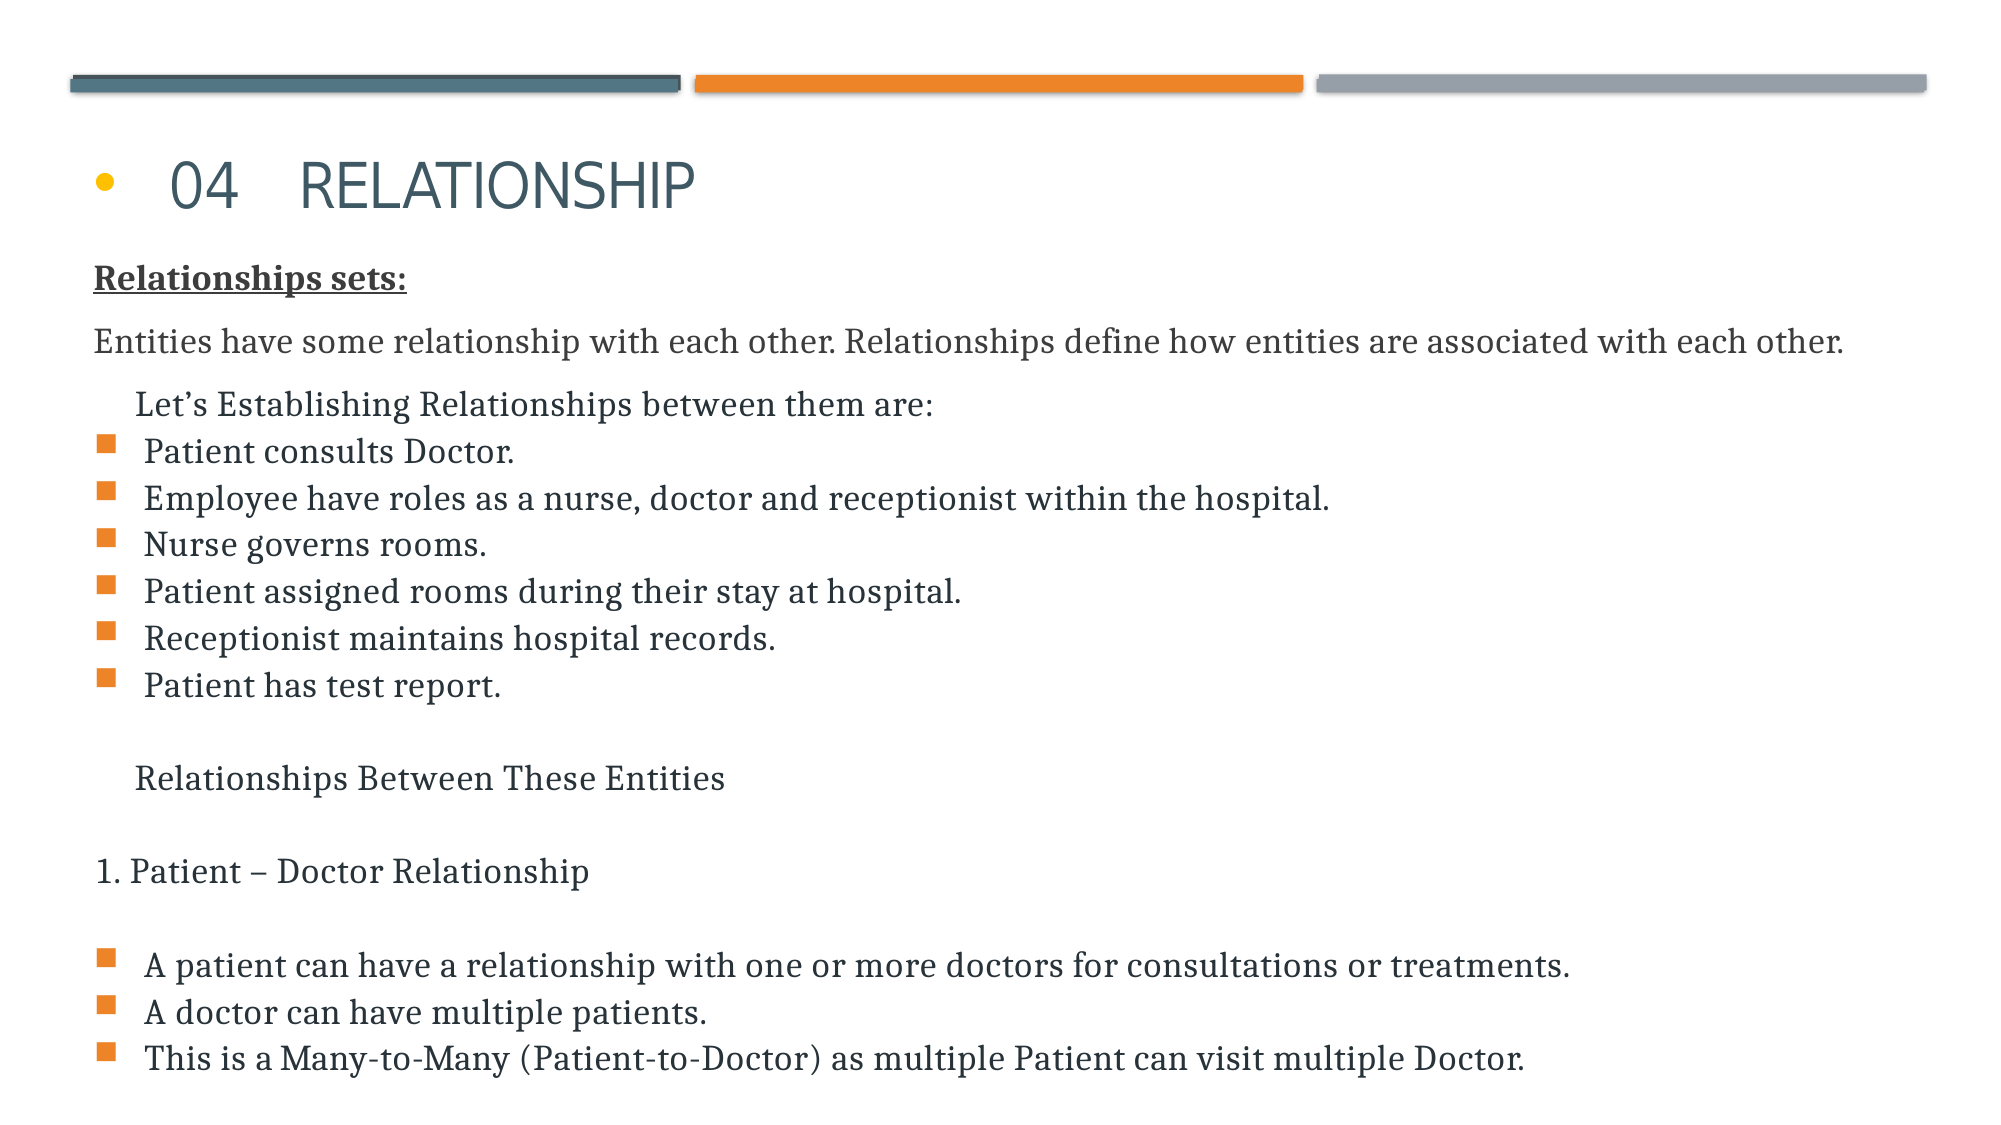

# 04   Relationship
Relationships sets:
Entities have some relationship with each other. Relationships define how entities are associated with each other.
     Let’s Establishing Relationships between them are:
Patient consults Doctor.
Employee have roles as a nurse, doctor and receptionist within the hospital.
Nurse governs rooms.
Patient assigned rooms during their stay at hospital.
Receptionist maintains hospital records.
Patient has test report.

     Relationships Between These Entities

1. Patient – Doctor Relationship

A patient can have a relationship with one or more doctors for consultations or treatments.
A doctor can have multiple patients.
This is a Many-to-Many (Patient-to-Doctor) as multiple Patient can visit multiple Doctor.